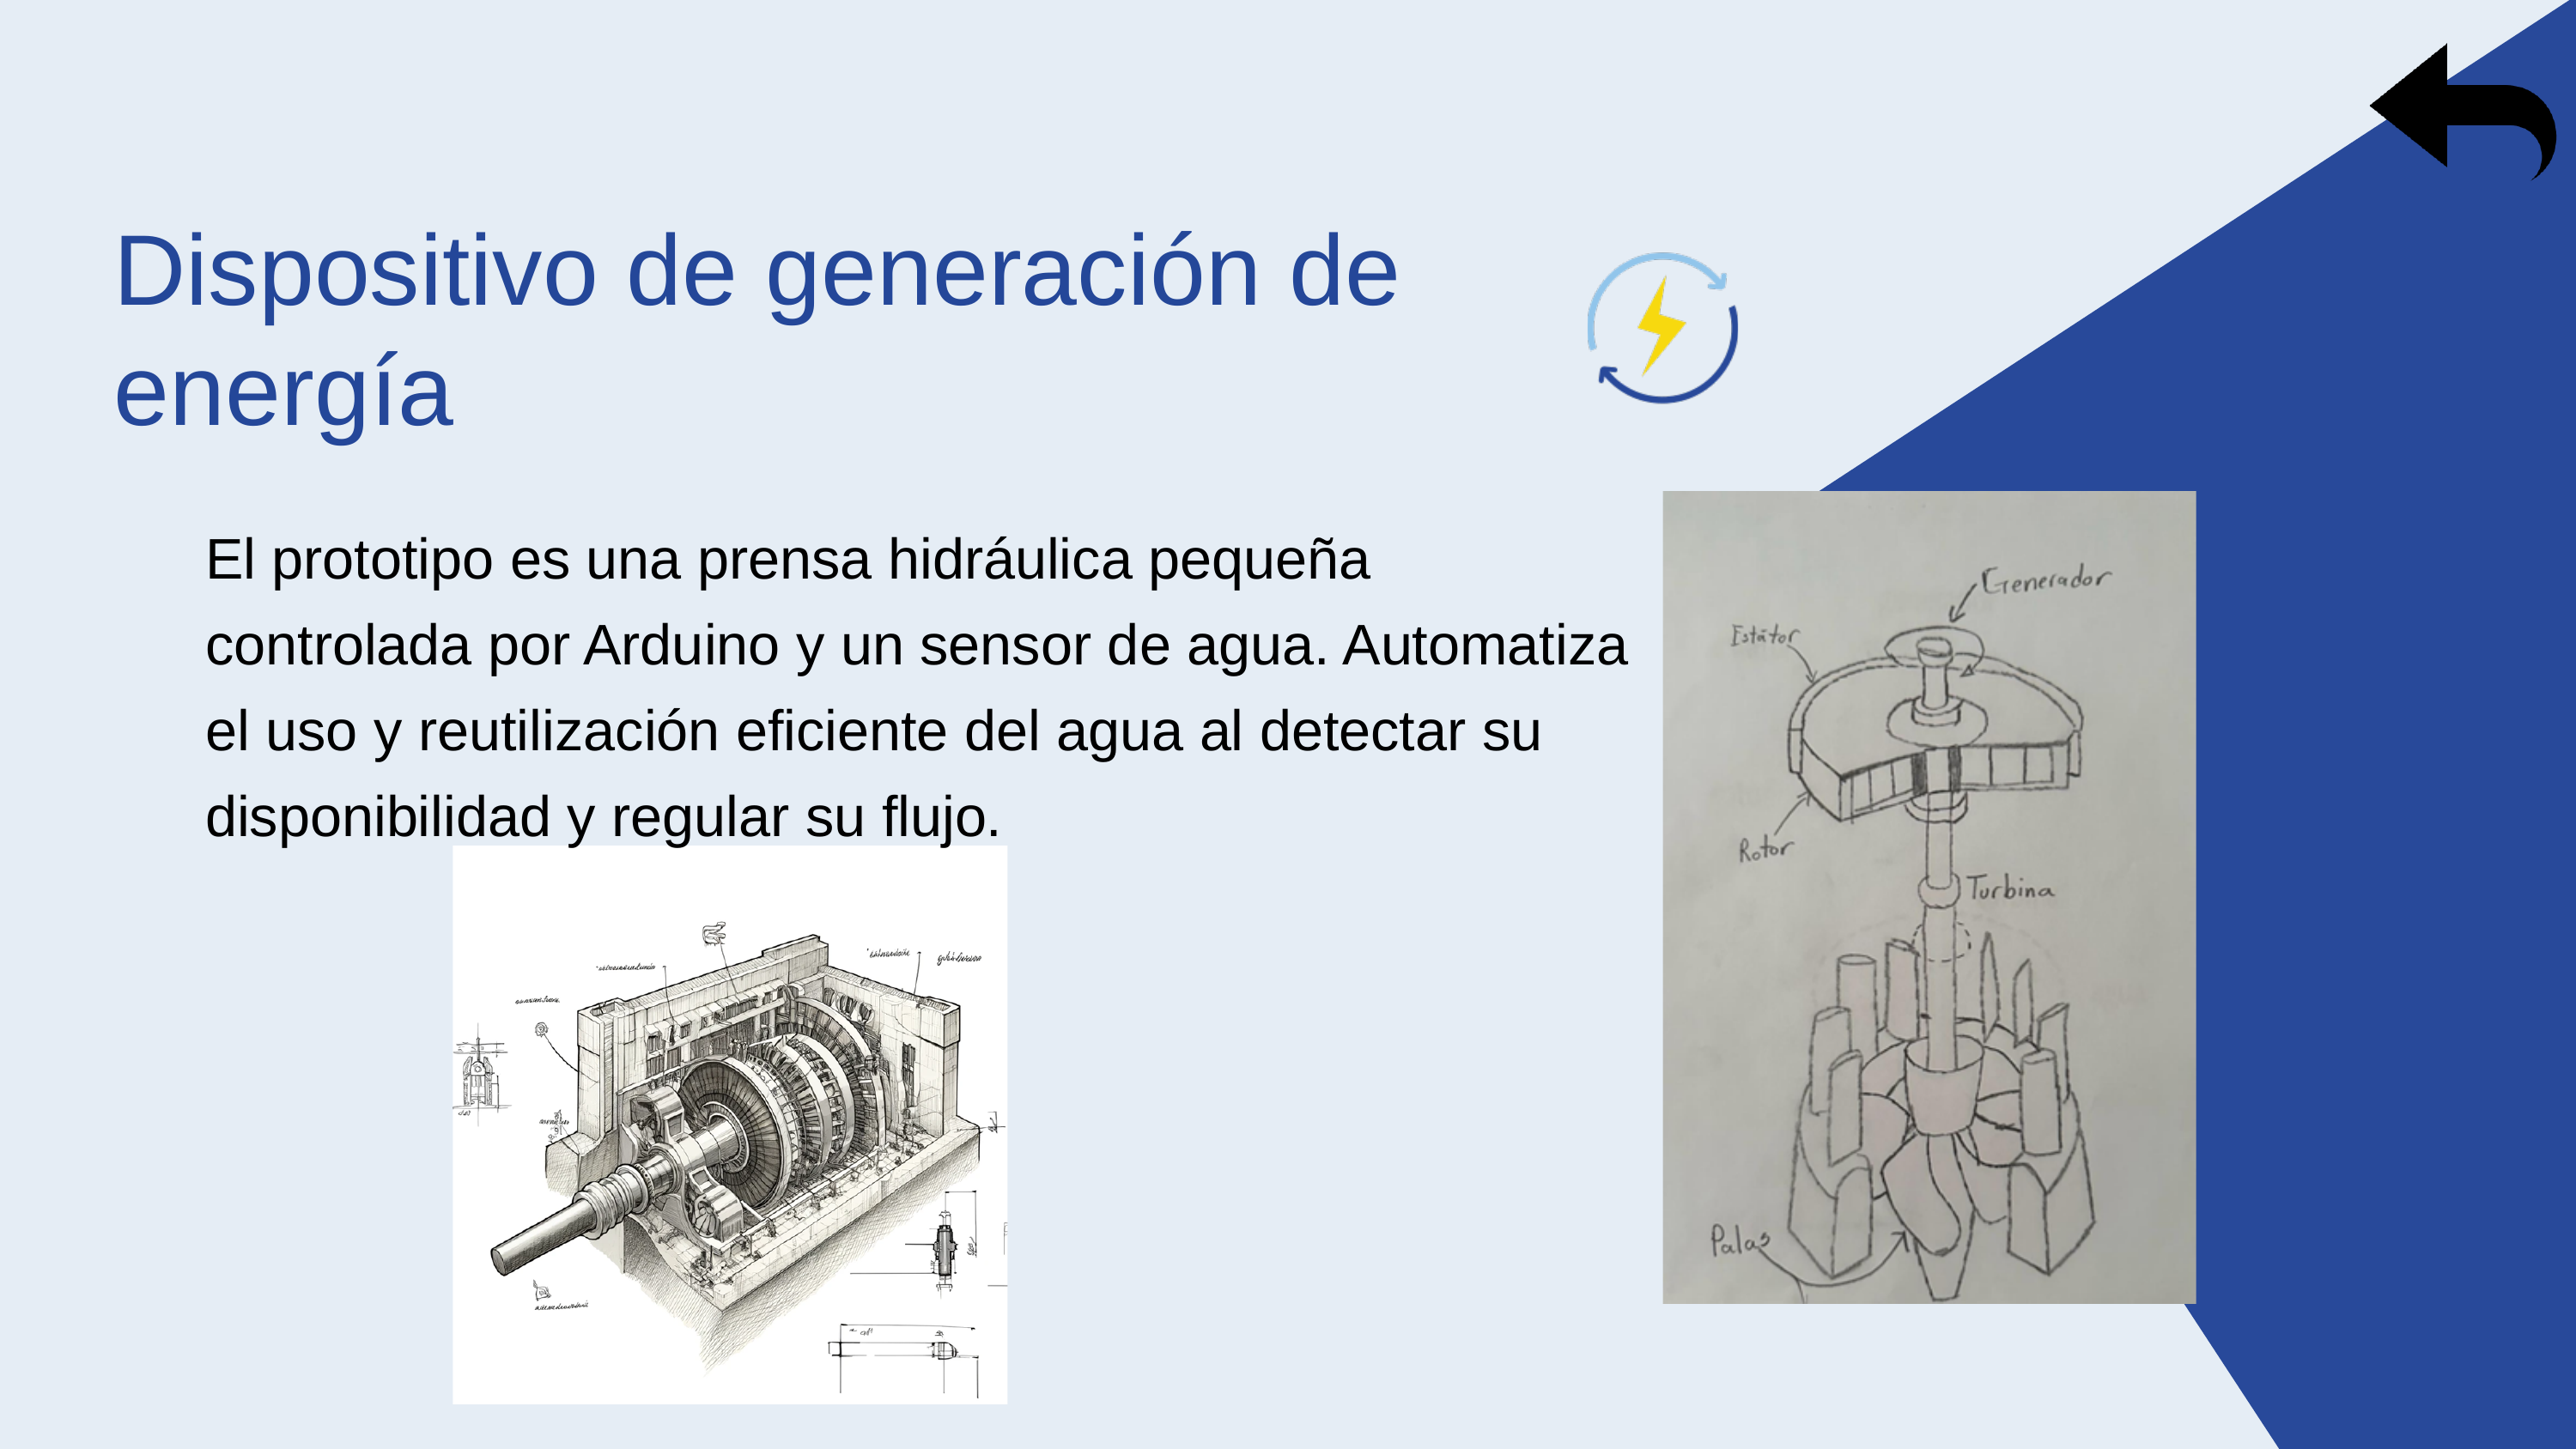

Dispositivo de generación de energía

El prototipo es una prensa hidráulica pequeña controlada por Arduino y un sensor de agua. Automatiza el uso y reutilización eficiente del agua al detectar su disponibilidad y regular su flujo.